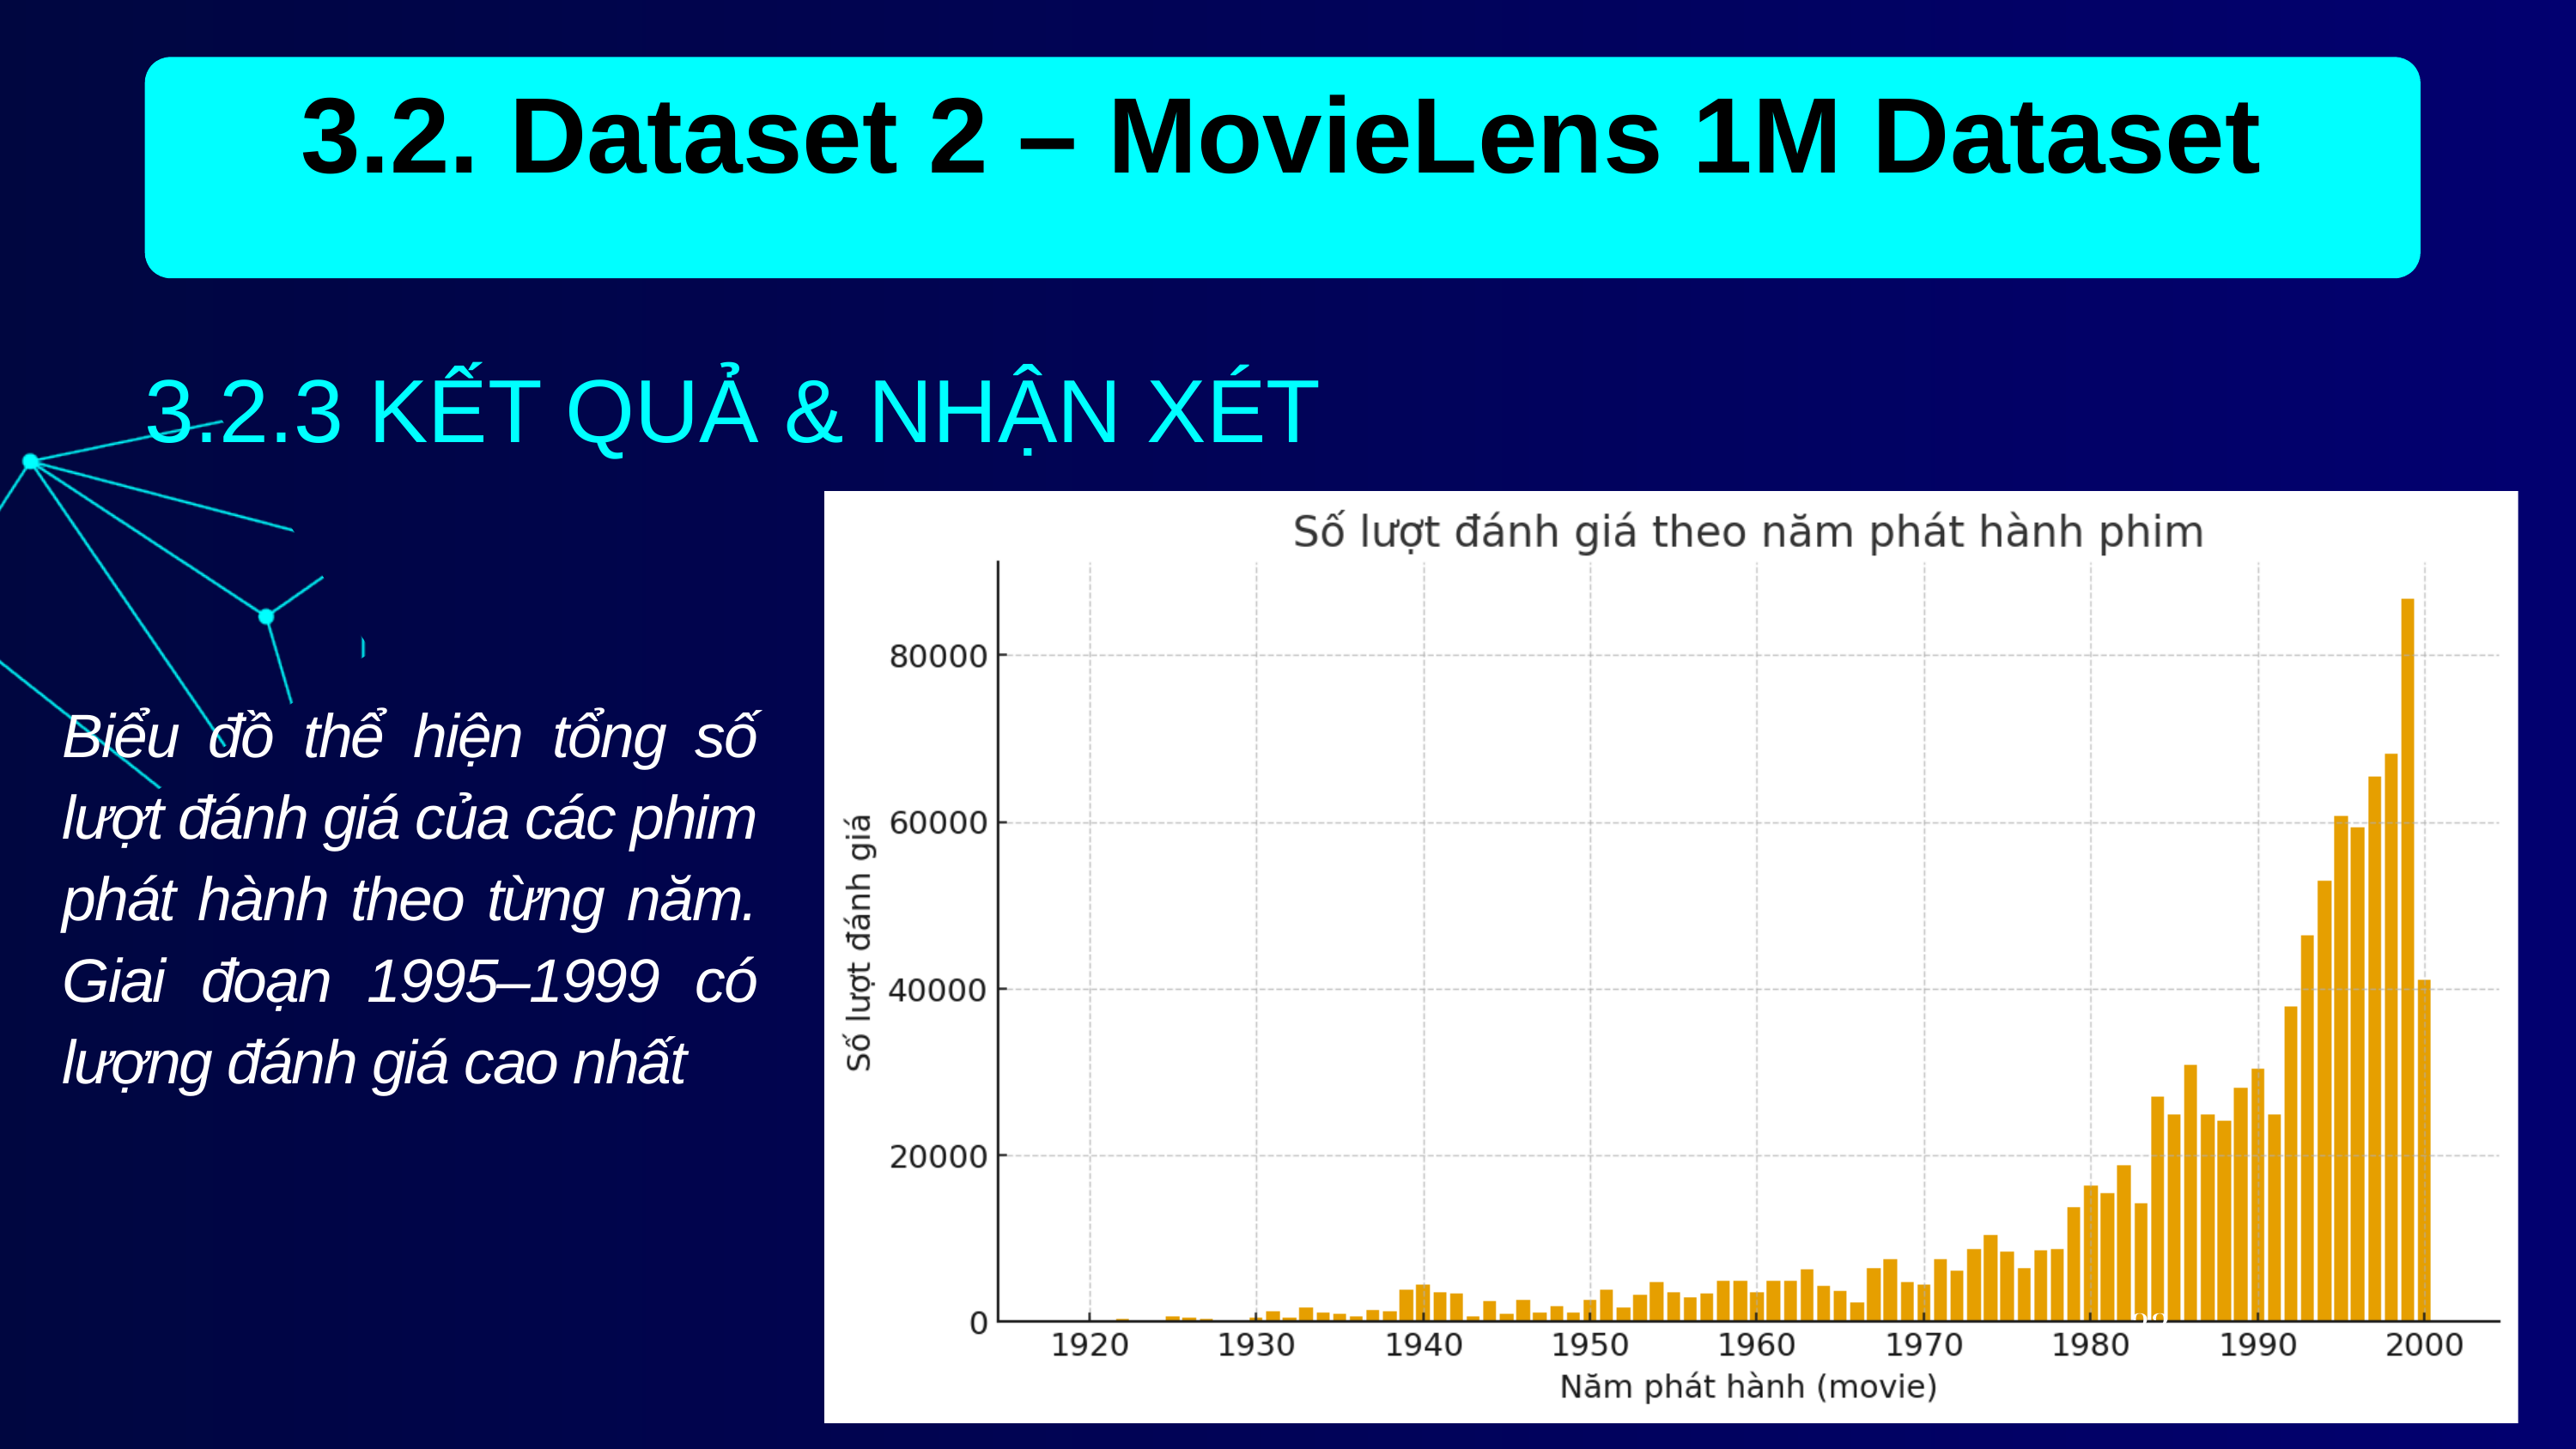

3.2. Dataset 2 – MovieLens 1M Dataset

3.2.3 KẾT QUẢ & NHẬN XÉT

Biểu đồ thể hiện tổng số lượt đánh giá của các phim phát hành theo từng năm. Giai đoạn 1995–1999 có lượng đánh giá cao nhất

23